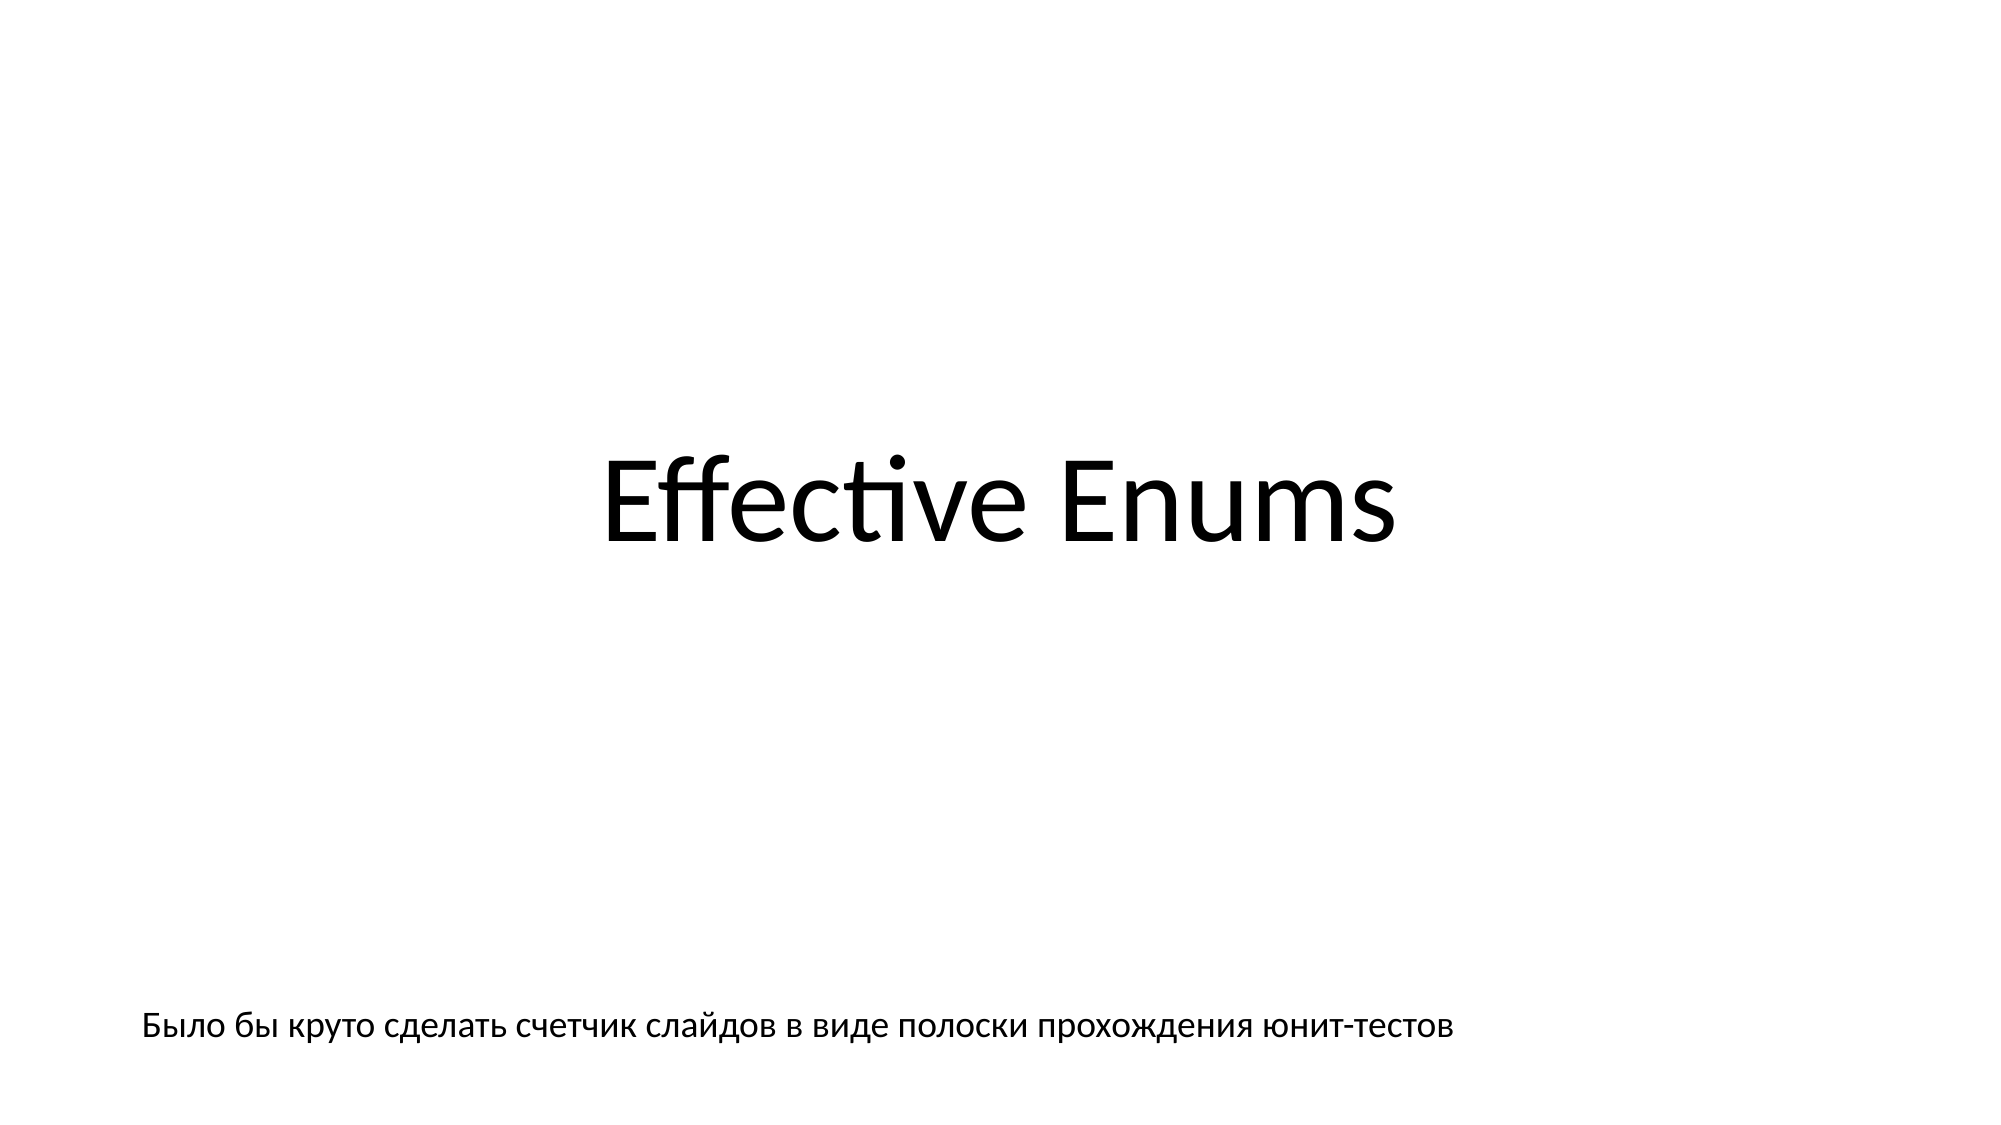

# Effective Enums

Было бы круто сделать счетчик слайдов в виде полоски прохождения юнит-тестов